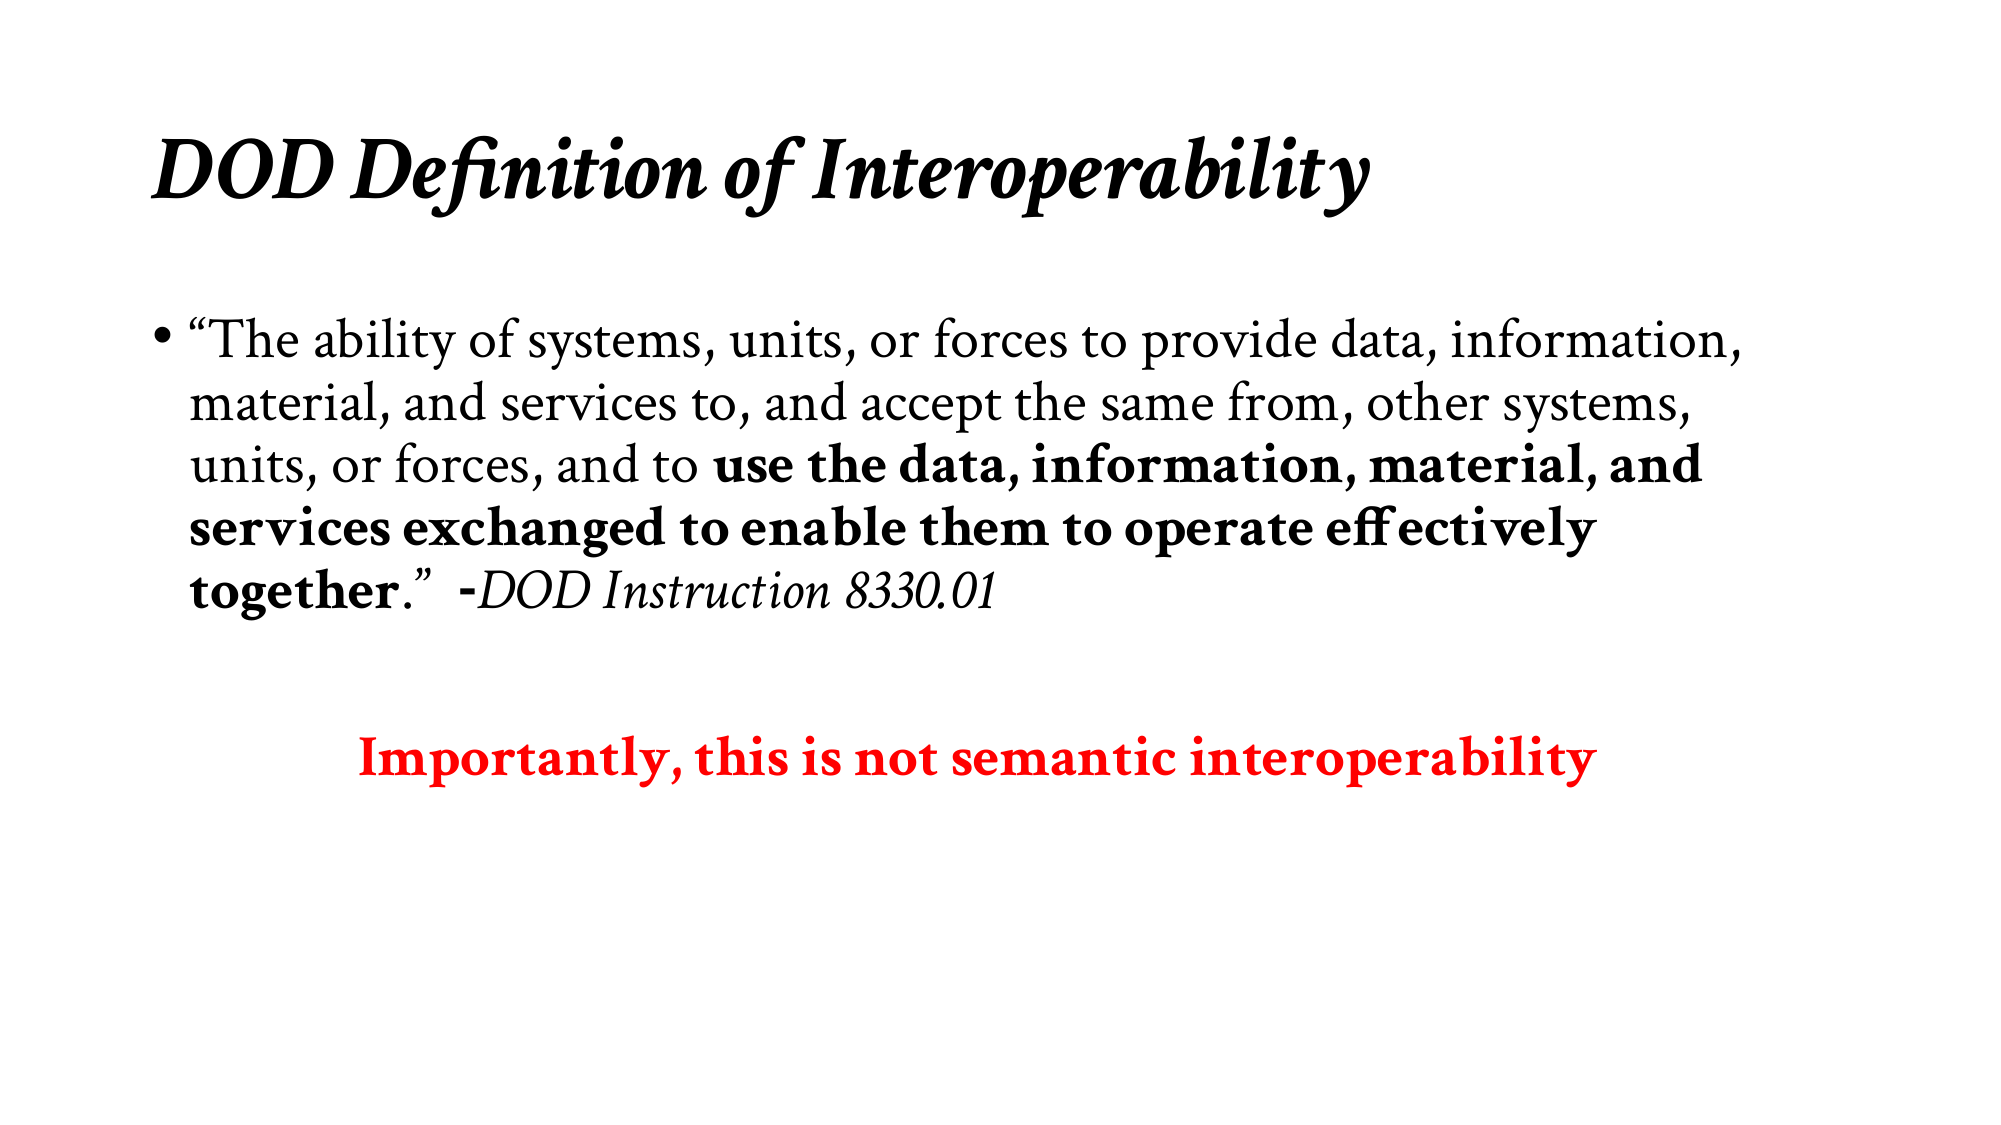

# DOD Definition of Interoperability
“The ability of systems, units, or forces to provide data, information, material, and services to, and accept the same from, other systems, units, or forces, and to use the data, information, material, and services exchanged to enable them to operate effectively together.”  -DOD Instruction 8330.01

Importantly, this is not semantic interoperability